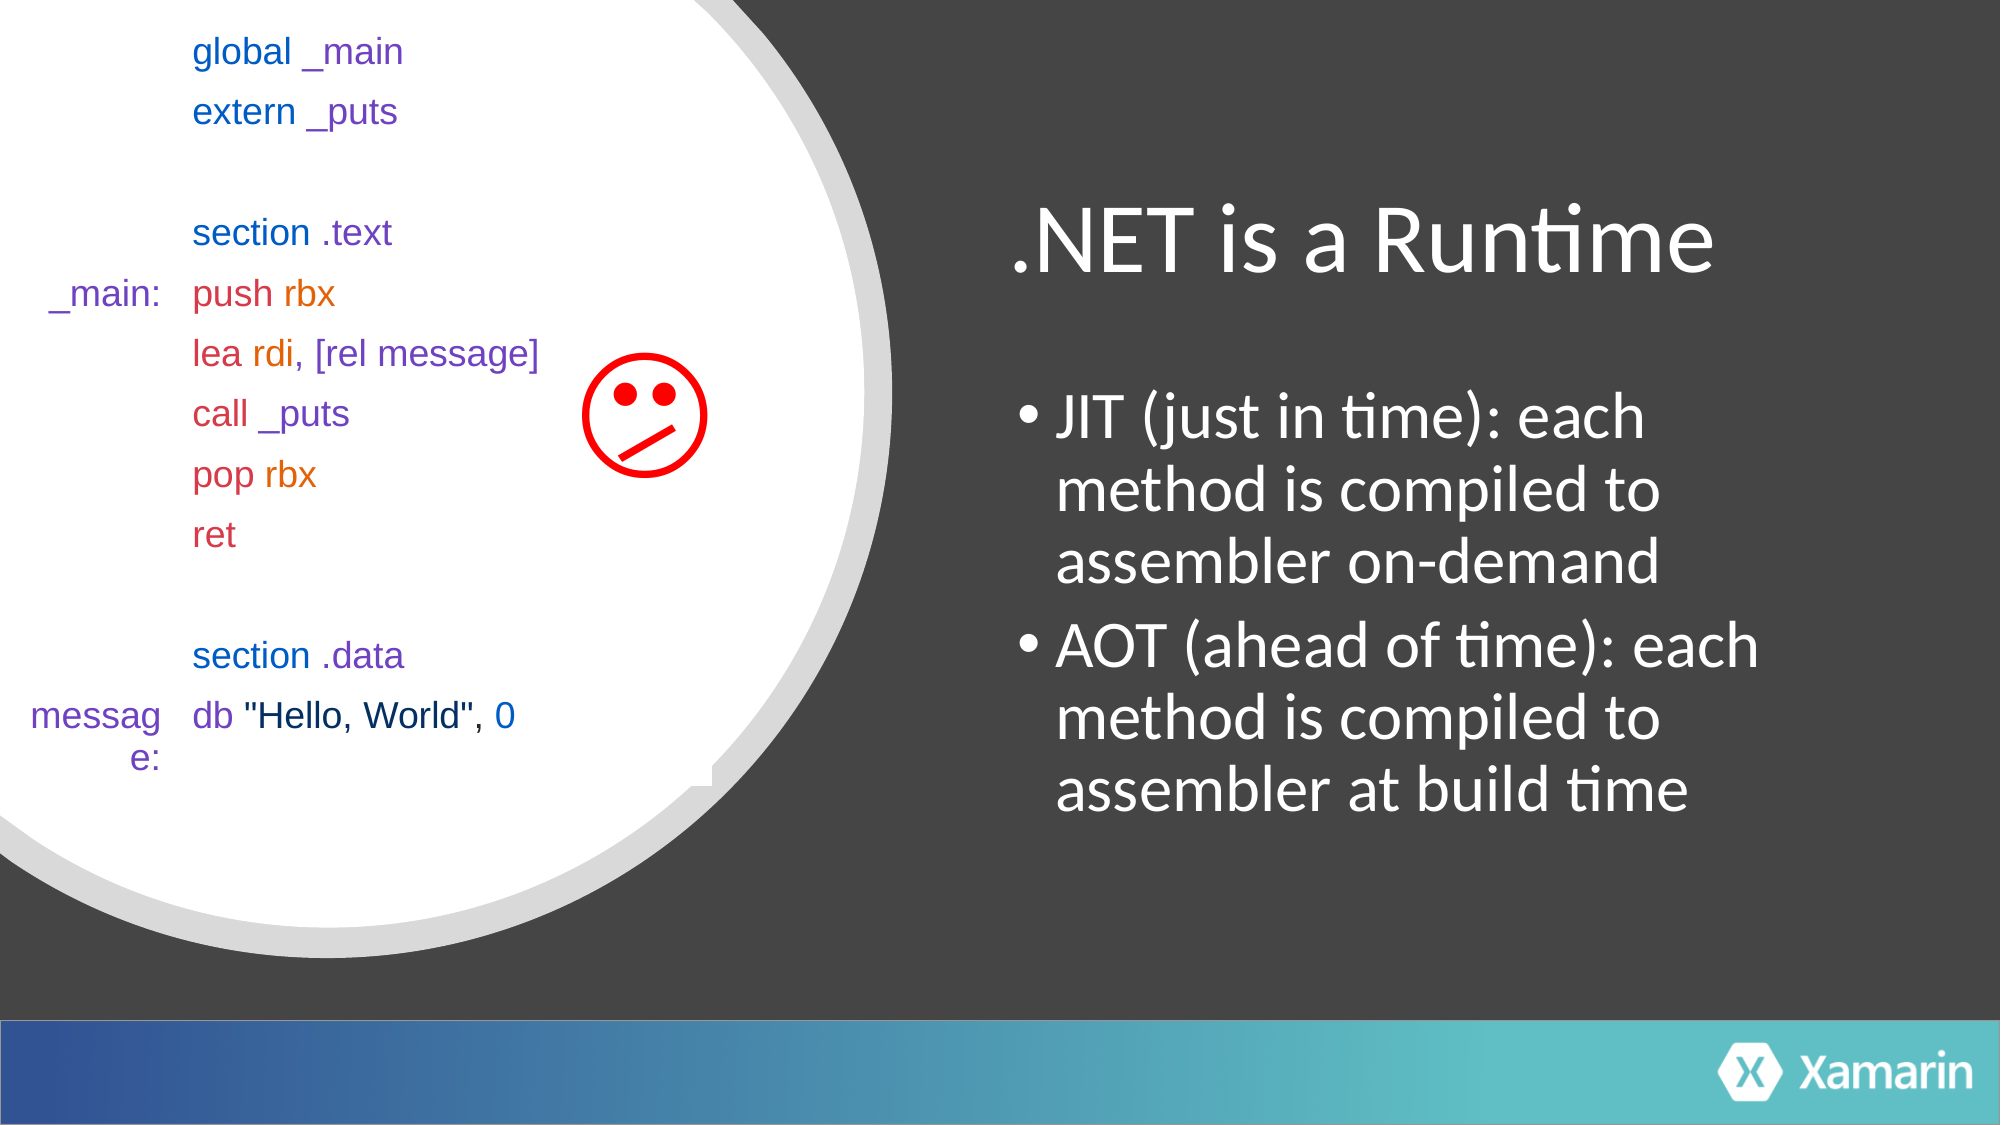

|  | global \_main |
| --- | --- |
|  | extern \_puts |
|  |  |
|  | section .text |
| \_main: | push rbx |
|  | lea rdi, [rel message] |
|  | call \_puts |
|  | pop rbx |
|  | ret |
|  |  |
|  | section .data |
| message: | db "Hello, World", 0 |
.NET is a Runtime
😕
JIT (just in time): each method is compiled to assembler on-demand
AOT (ahead of time): each method is compiled to assembler at build time